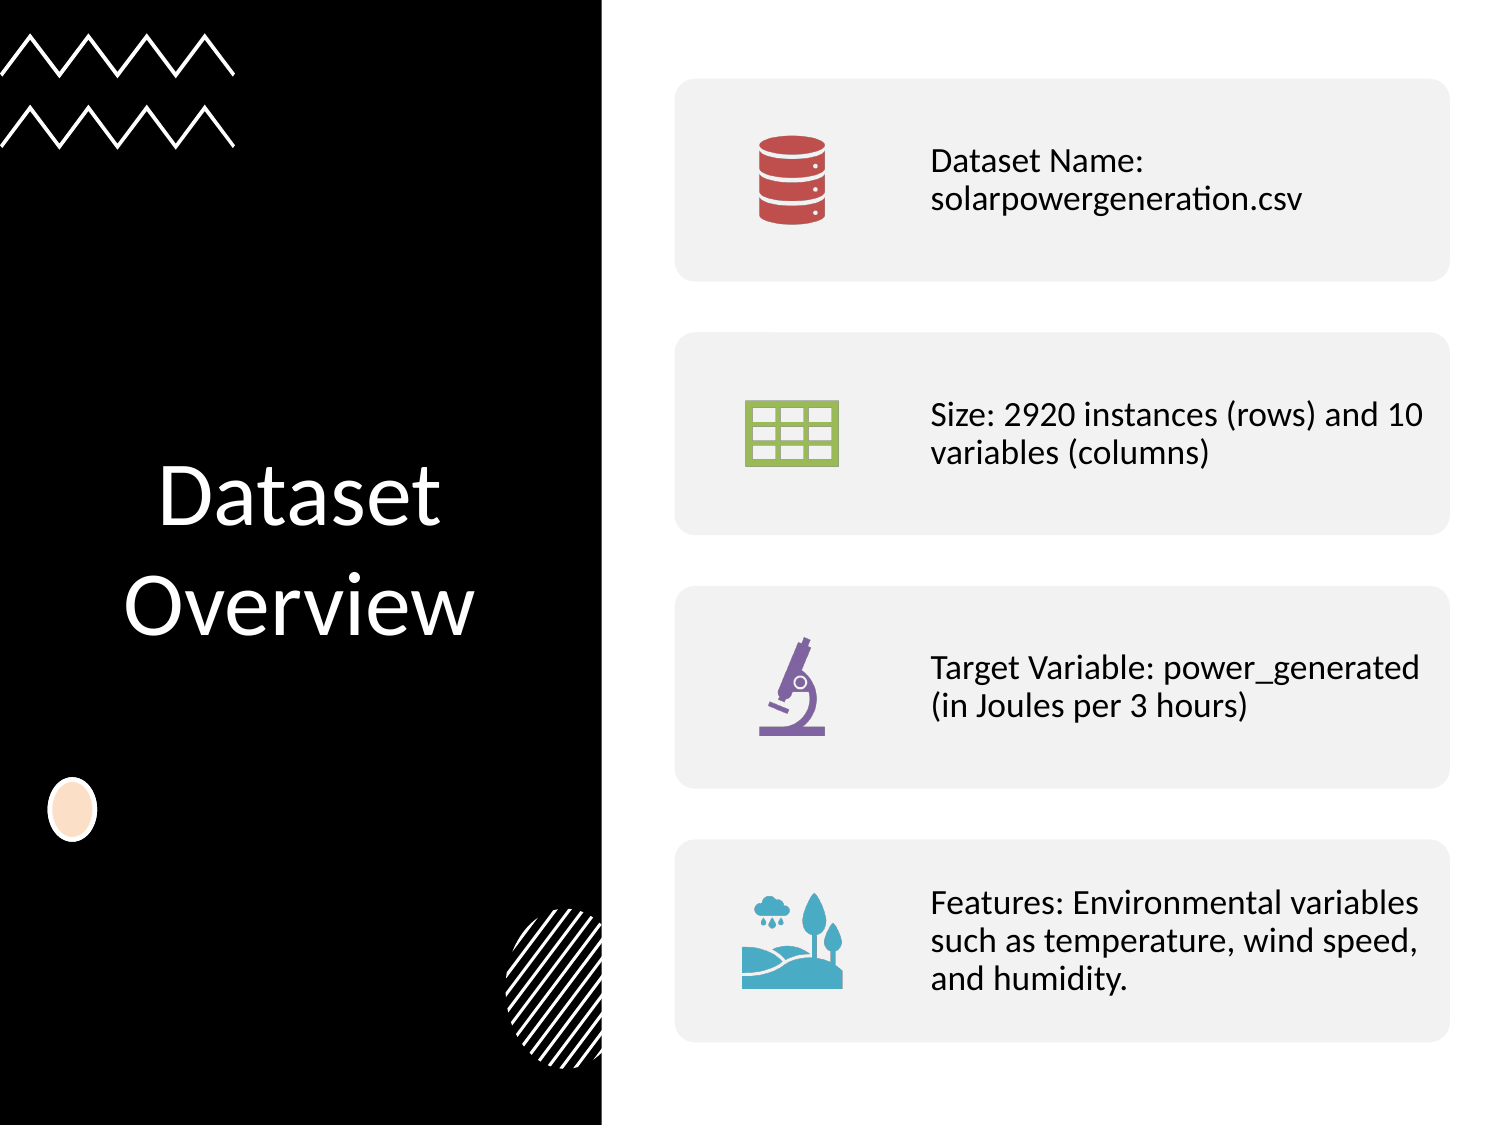

Dataset Name: solarpowergeneration.csv
Size: 2920 instances (rows) and 10 variables (columns)
Target Variable: power_generated (in Joules per 3 hours)
Features: Environmental variables such as temperature, wind speed, and humidity.
# Dataset Overview